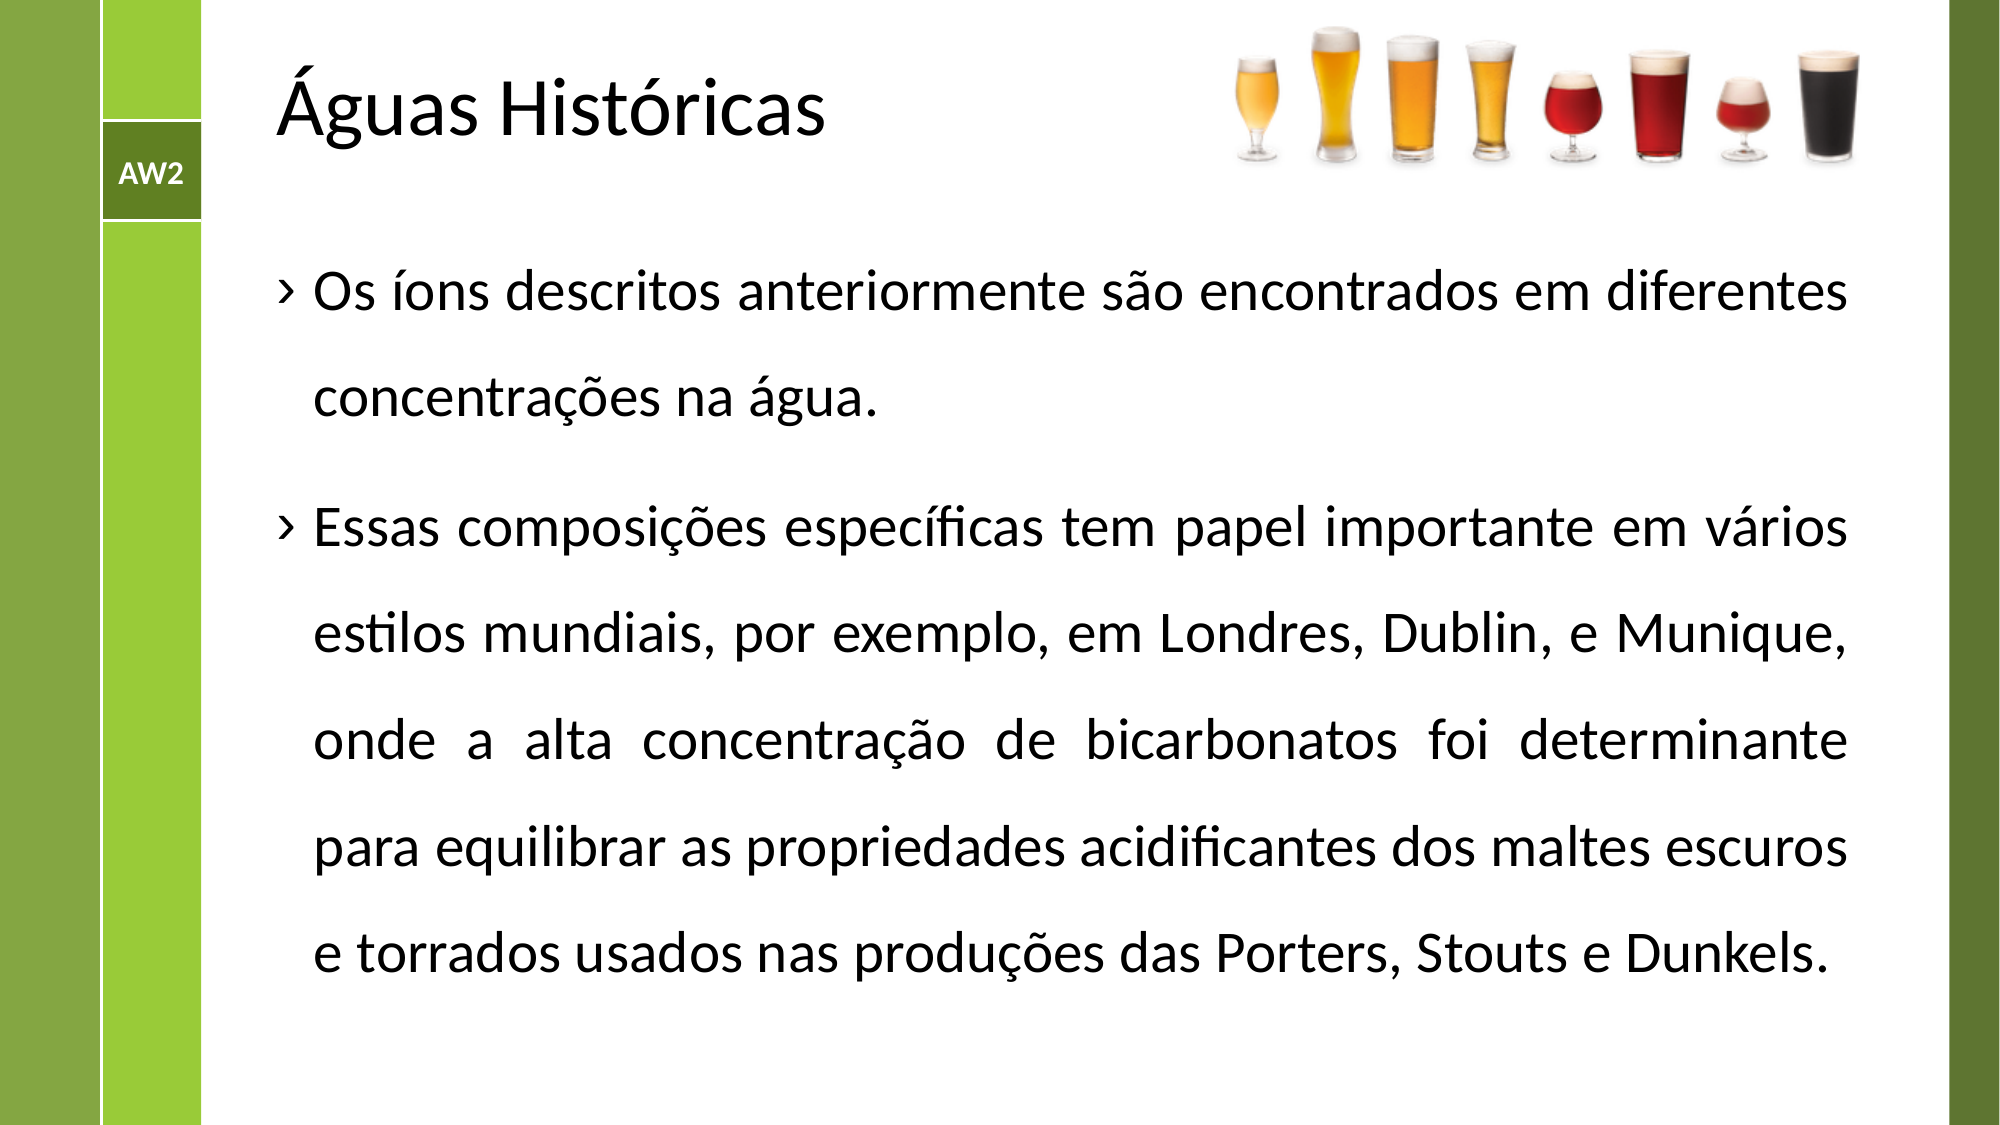

# Águas Históricas
Os íons descritos anteriormente são encontrados em diferentes concentrações na água.
Essas composições específicas tem papel importante em vários estilos mundiais, por exemplo, em Londres, Dublin, e Munique, onde a alta concentração de bicarbonatos foi determinante para equilibrar as propriedades acidificantes dos maltes escuros e torrados usados nas produções das Porters, Stouts e Dunkels.